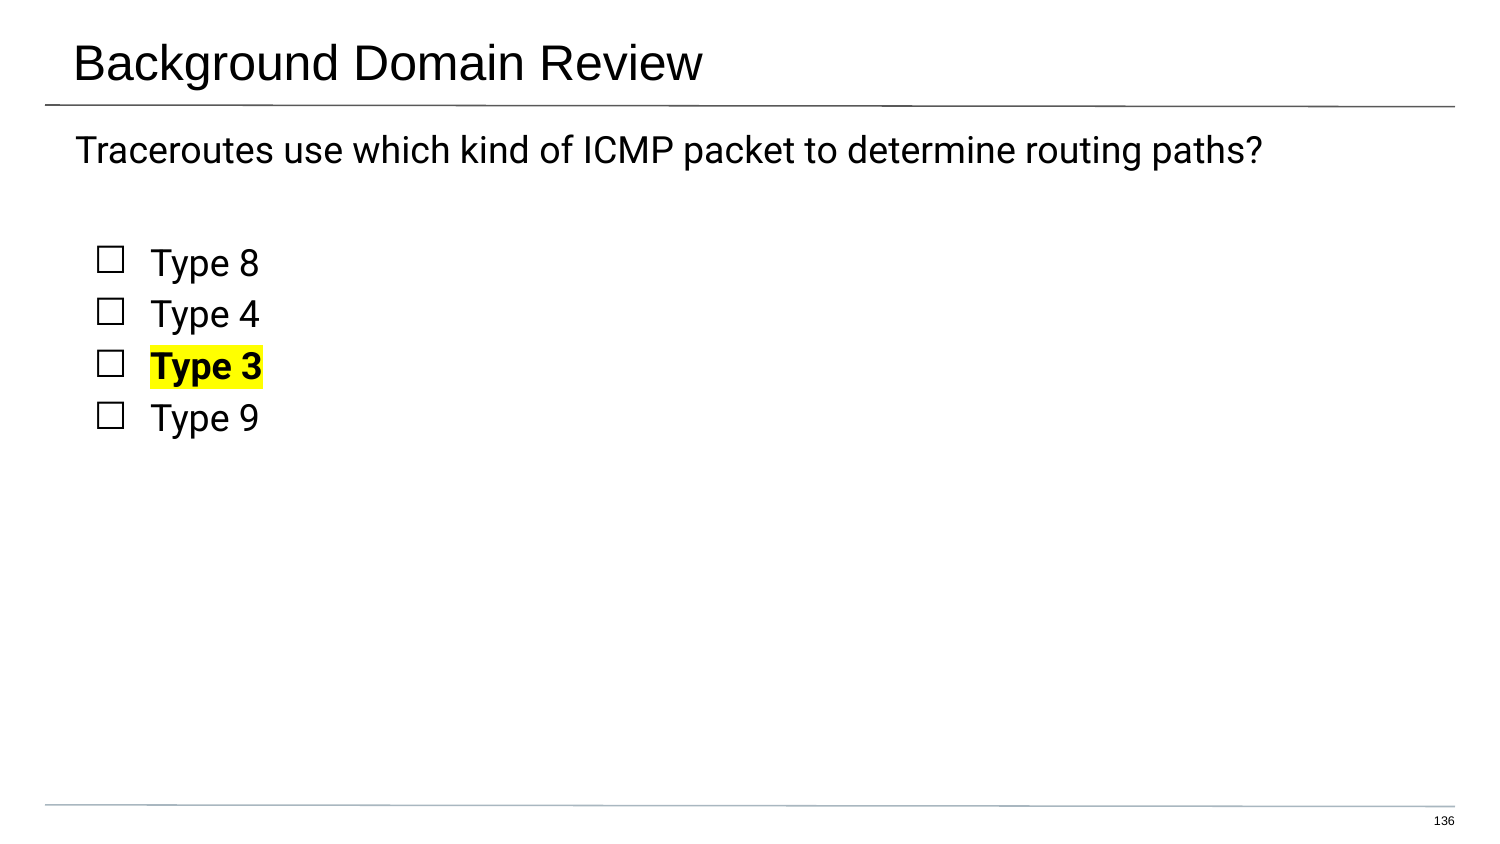

# Background Domain Review
Traceroutes use which kind of ICMP packet to determine routing paths?
Type 8
Type 4
Type 3
Type 9

136